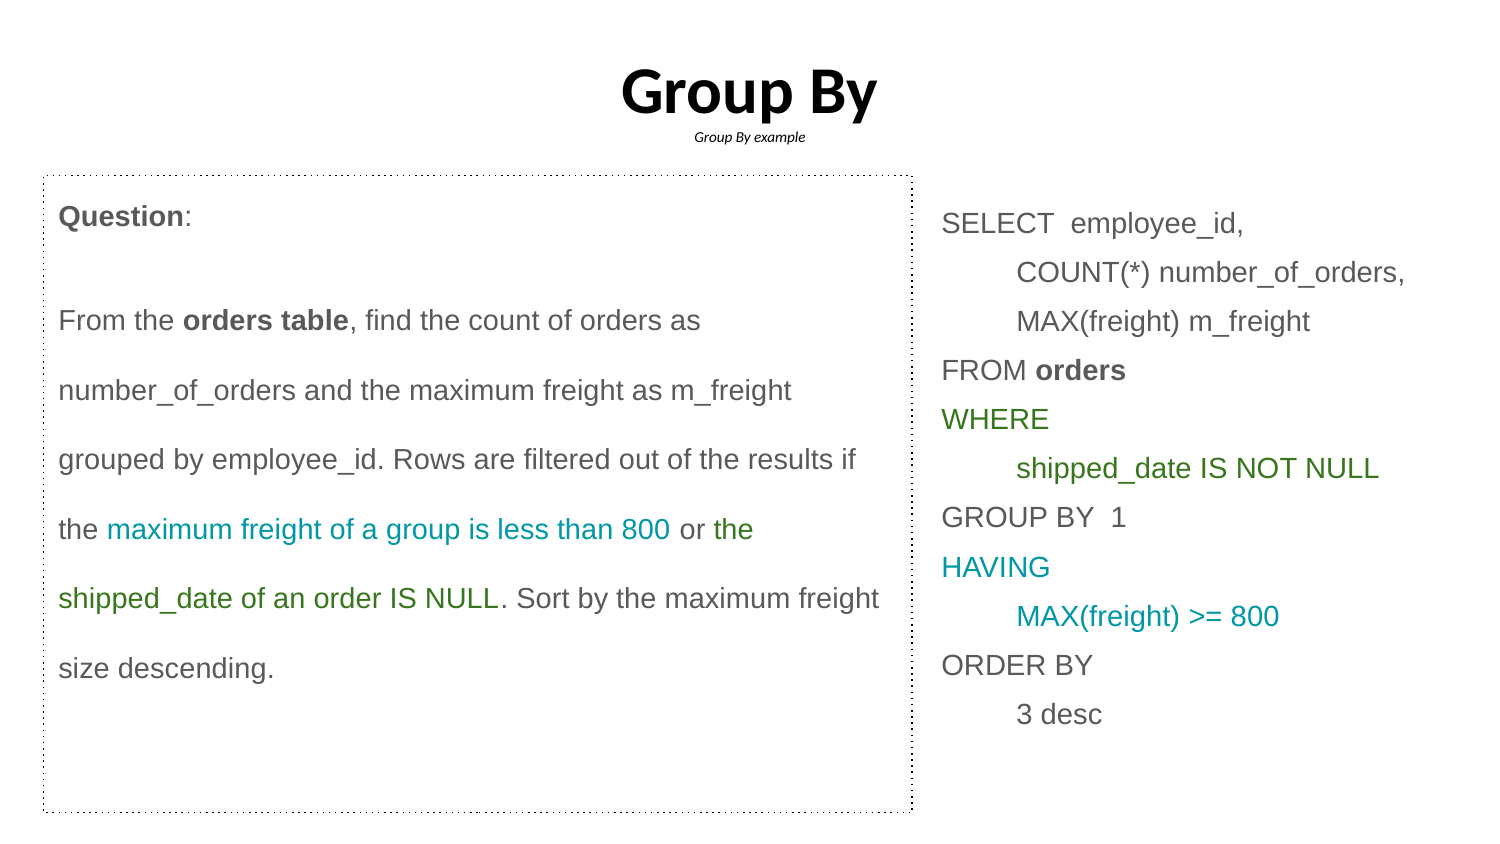

# Group By
Group By example
Question:
From the orders table, find the count of orders as number_of_orders and the maximum freight as m_freight grouped by employee_id. Rows are filtered out of the results if the maximum freight of a group is less than 800 or the shipped_date of an order IS NULL. Sort by the maximum freight size descending.
SELECT  employee_id,
COUNT(*) number_of_orders,
MAX(freight) m_freight
FROM orders
WHERE
shipped_date IS NOT NULL
GROUP BY  1
HAVING
MAX(freight) >= 800
ORDER BY
3 desc